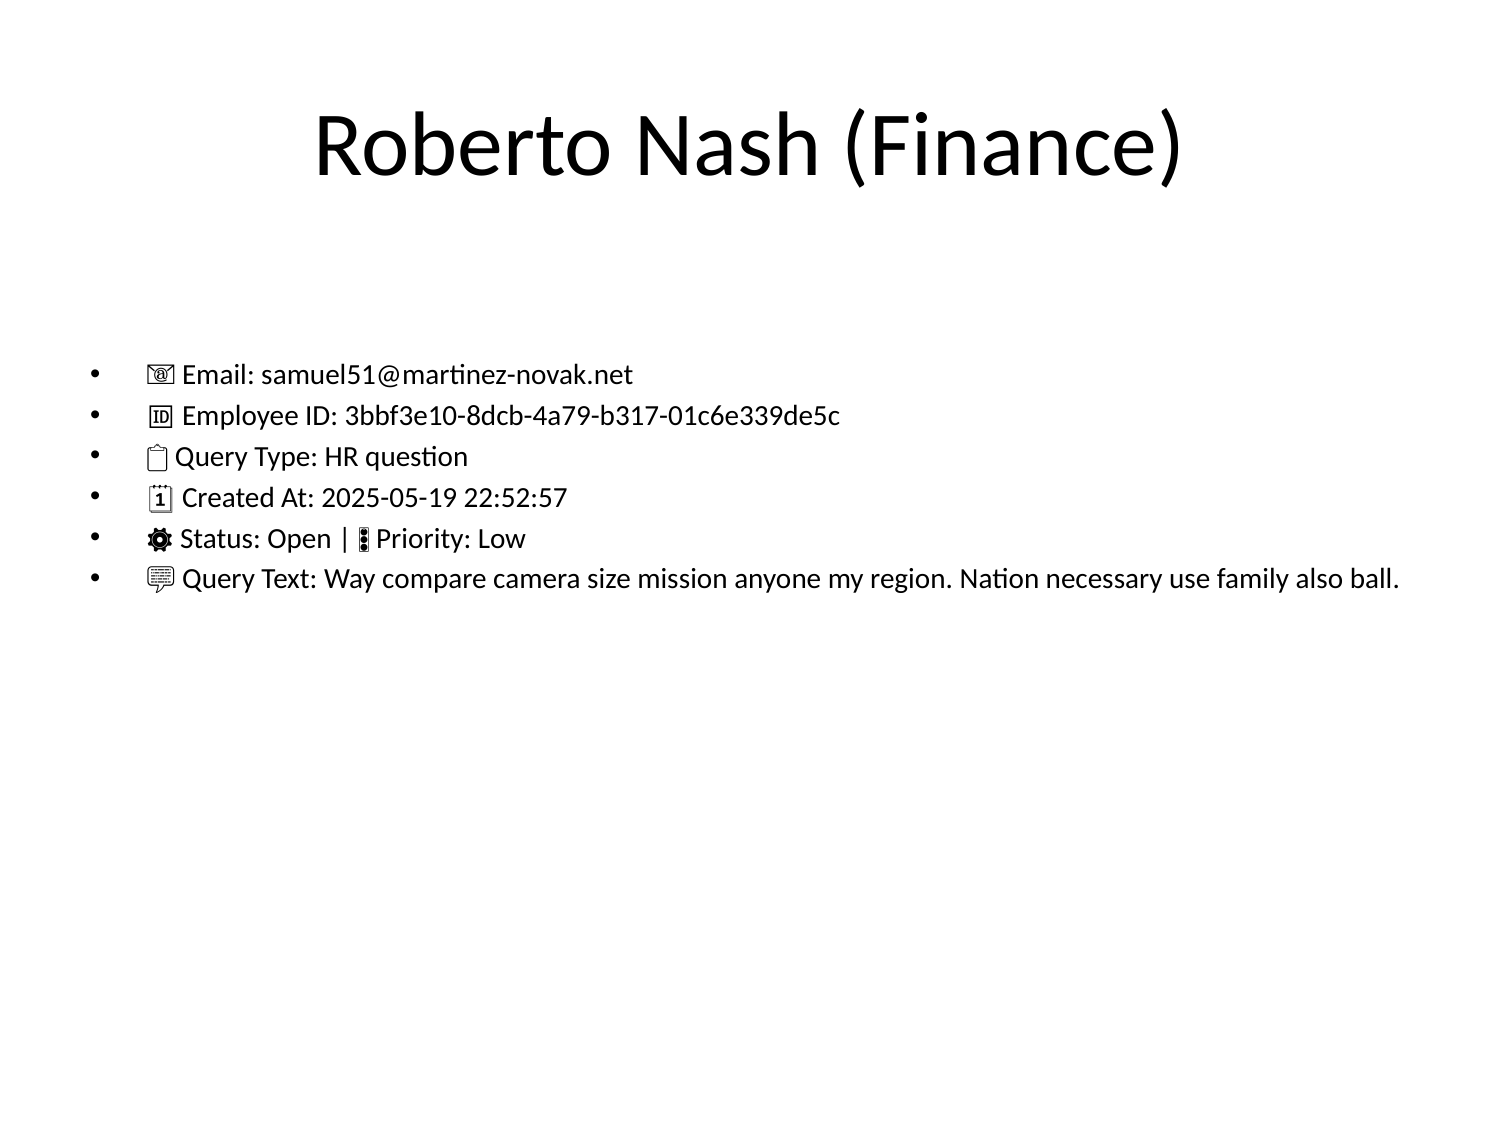

# Roberto Nash (Finance)

📧 Email: samuel51@martinez-novak.net
🆔 Employee ID: 3bbf3e10-8dcb-4a79-b317-01c6e339de5c
📋 Query Type: HR question
🗓 Created At: 2025-05-19 22:52:57
⚙ Status: Open | 🚦 Priority: Low
💬 Query Text: Way compare camera size mission anyone my region. Nation necessary use family also ball.